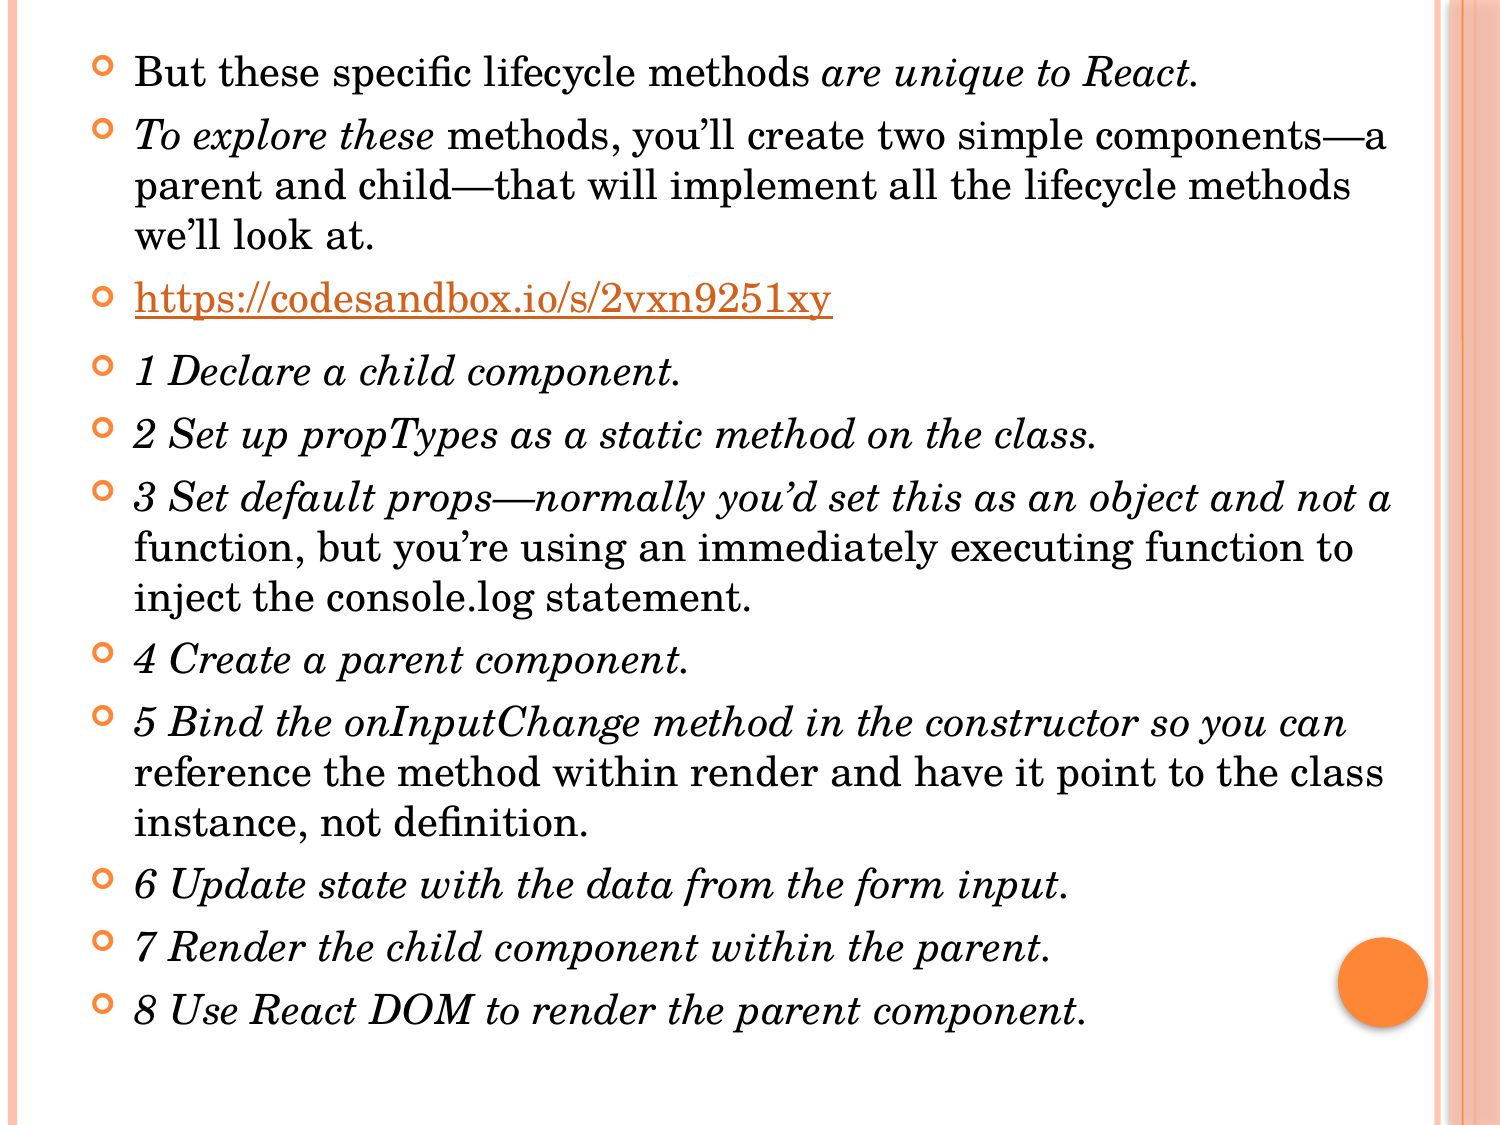

But these specific lifecycle methods are unique to React.
To explore these methods, you’ll create two simple components—a parent and child—that will implement all the lifecycle methods we’ll look at.
https://codesandbox.io/s/2vxn9251xy
1 Declare a child component.
2 Set up propTypes as a static method on the class.
3 Set default props—normally you’d set this as an object and not a function, but you’re using an immediately executing function to inject the console.log statement.
4 Create a parent component.
5 Bind the onInputChange method in the constructor so you can reference the method within render and have it point to the class instance, not definition.
6 Update state with the data from the form input.
7 Render the child component within the parent.
8 Use React DOM to render the parent component.